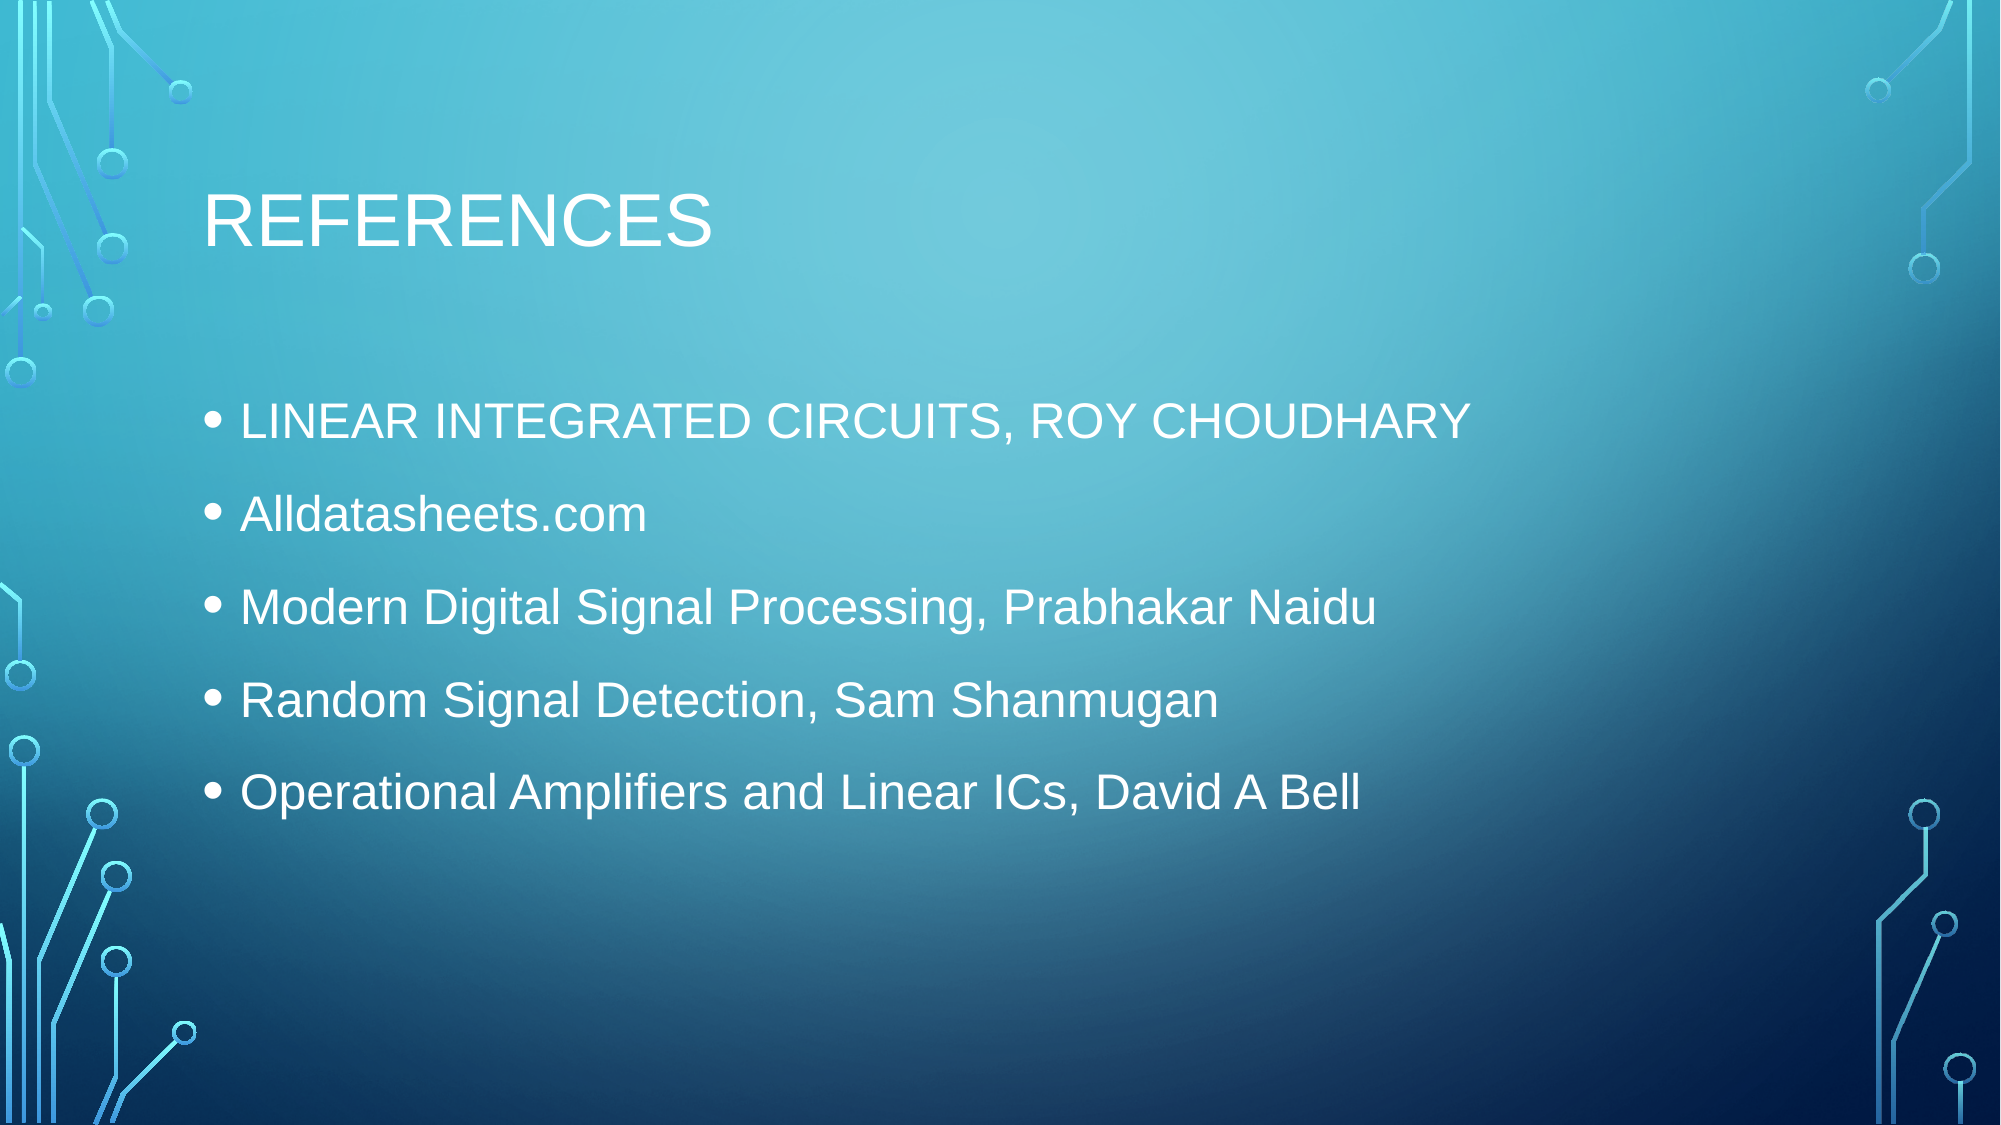

# References
LINEAR INTEGRATED CIRCUITS, ROY CHOUDHARY
Alldatasheets.com
Modern Digital Signal Processing, Prabhakar Naidu
Random Signal Detection, Sam Shanmugan
Operational Amplifiers and Linear ICs, David A Bell